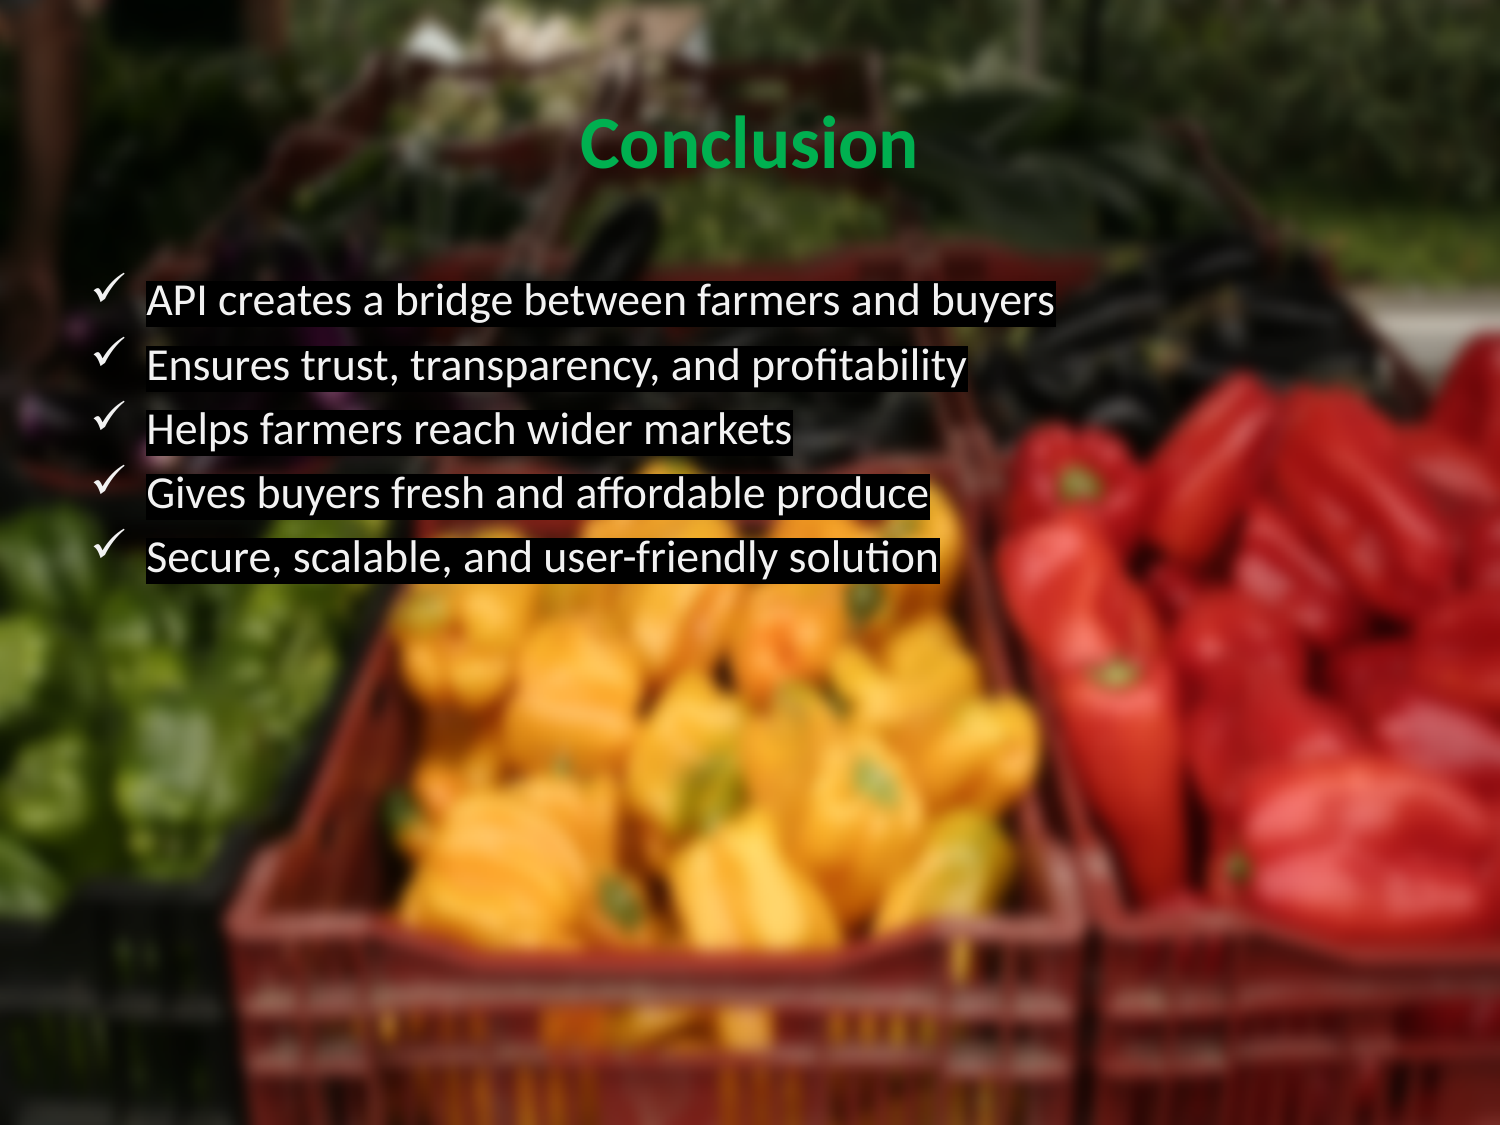

# Conclusion
API creates a bridge between farmers and buyers
Ensures trust, transparency, and profitability
Helps farmers reach wider markets
Gives buyers fresh and affordable produce
Secure, scalable, and user-friendly solution